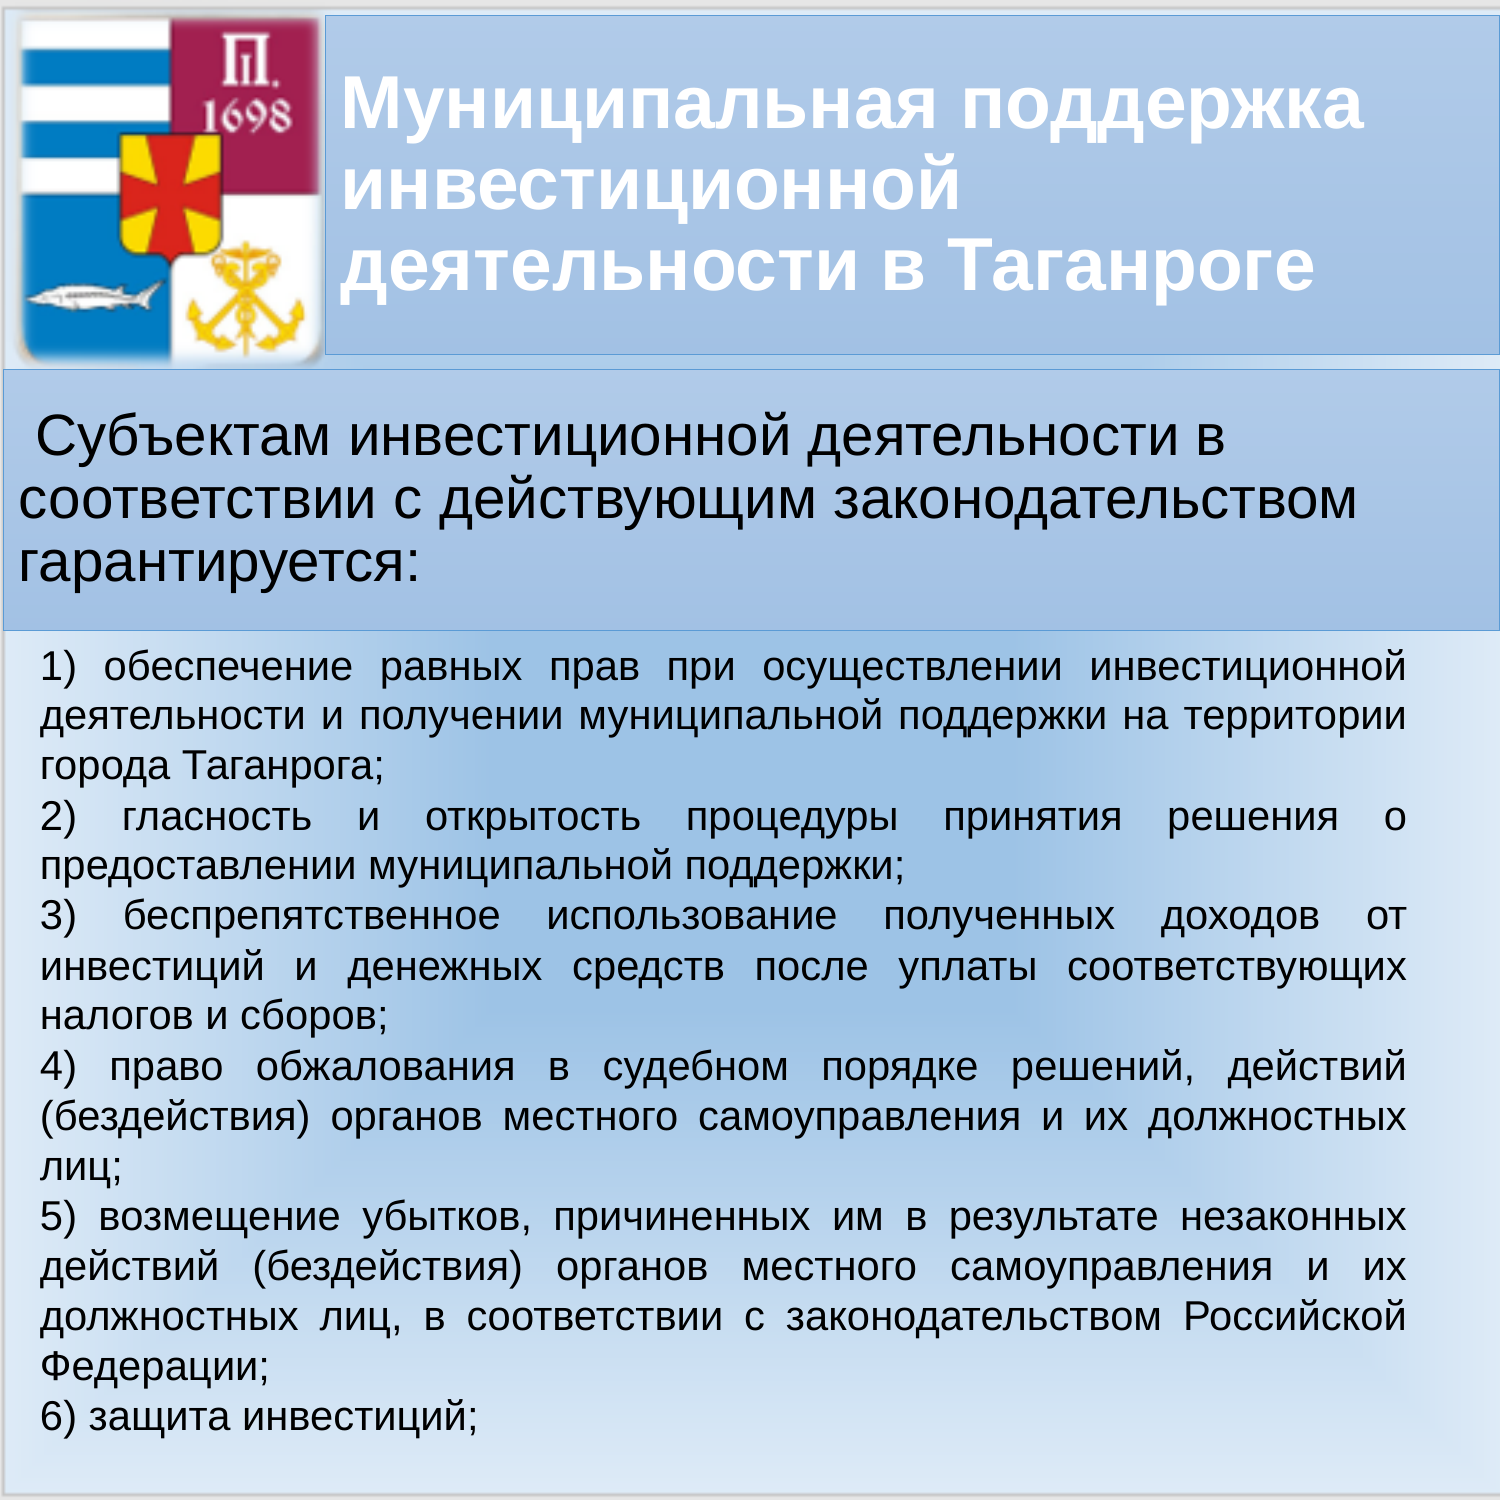

Муниципальная поддержка инвестиционной деятельности в Таганроге
# Субъектам инвестиционной деятельности в соответствии с действующим законодательством гарантируется:
1) обеспечение равных прав при осуществлении инвестиционной деятельности и получении муниципальной поддержки на территории города Таганрога;
2) гласность и открытость процедуры принятия решения о предоставлении муниципальной поддержки;
3) беспрепятственное использование полученных доходов от инвестиций и денежных средств после уплаты соответствующих налогов и сборов;
4) право обжалования в судебном порядке решений, действий (бездействия) органов местного самоуправления и их должностных лиц;
5) возмещение убытков, причиненных им в результате незаконных действий (бездействия) органов местного самоуправления и их должностных лиц, в соответствии с законодательством Российской Федерации;
6) защита инвестиций;